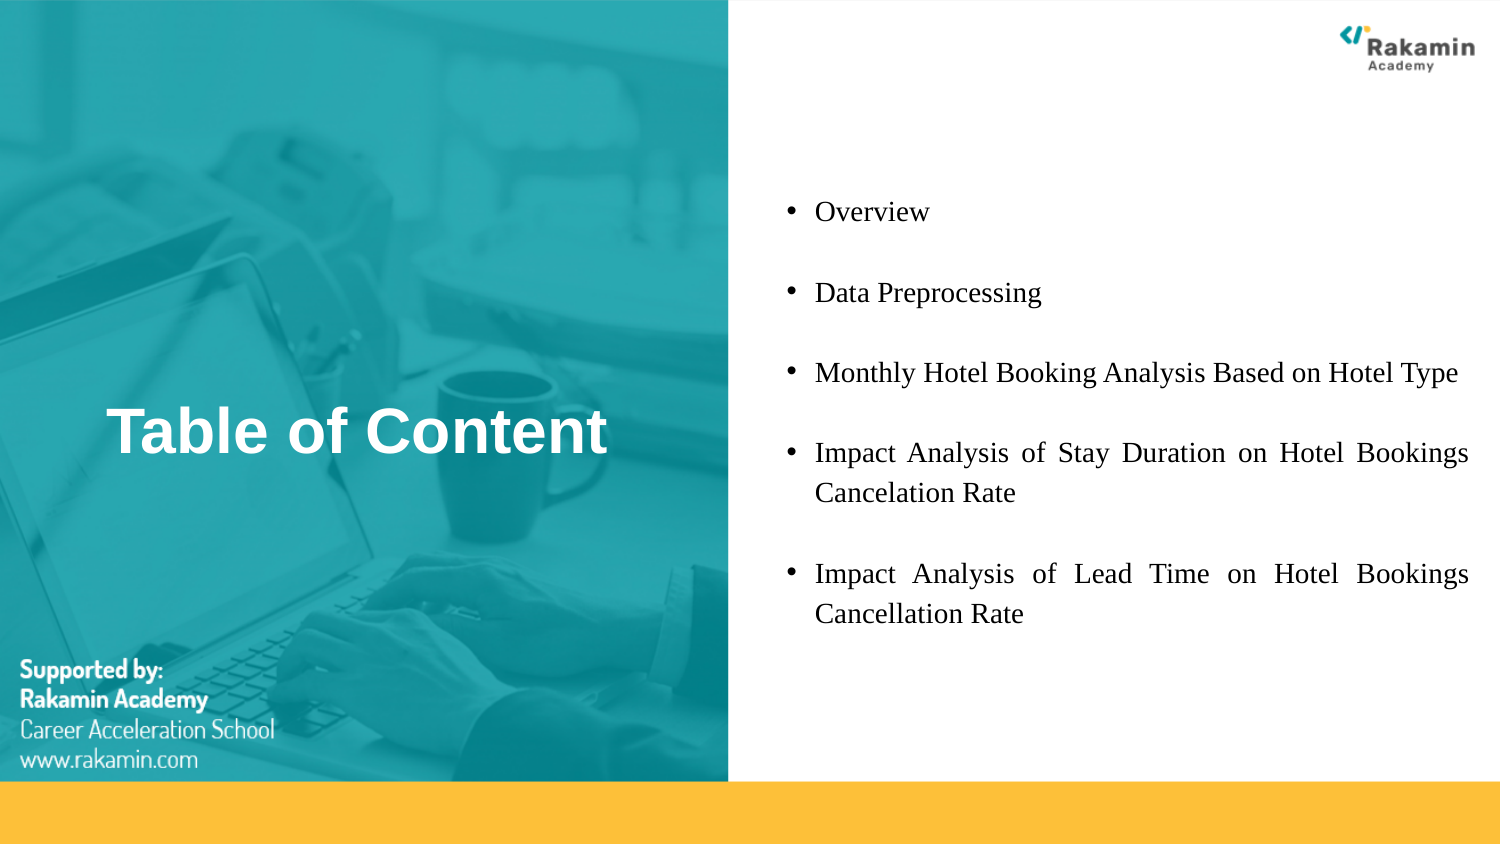

Overview

Data Preprocessing

Monthly Hotel Booking Analysis Based on Hotel Type

Impact Analysis of Stay Duration on Hotel Bookings Cancelation Rate

Impact Analysis of Lead Time on Hotel Bookings Cancellation Rate
# Table of Content